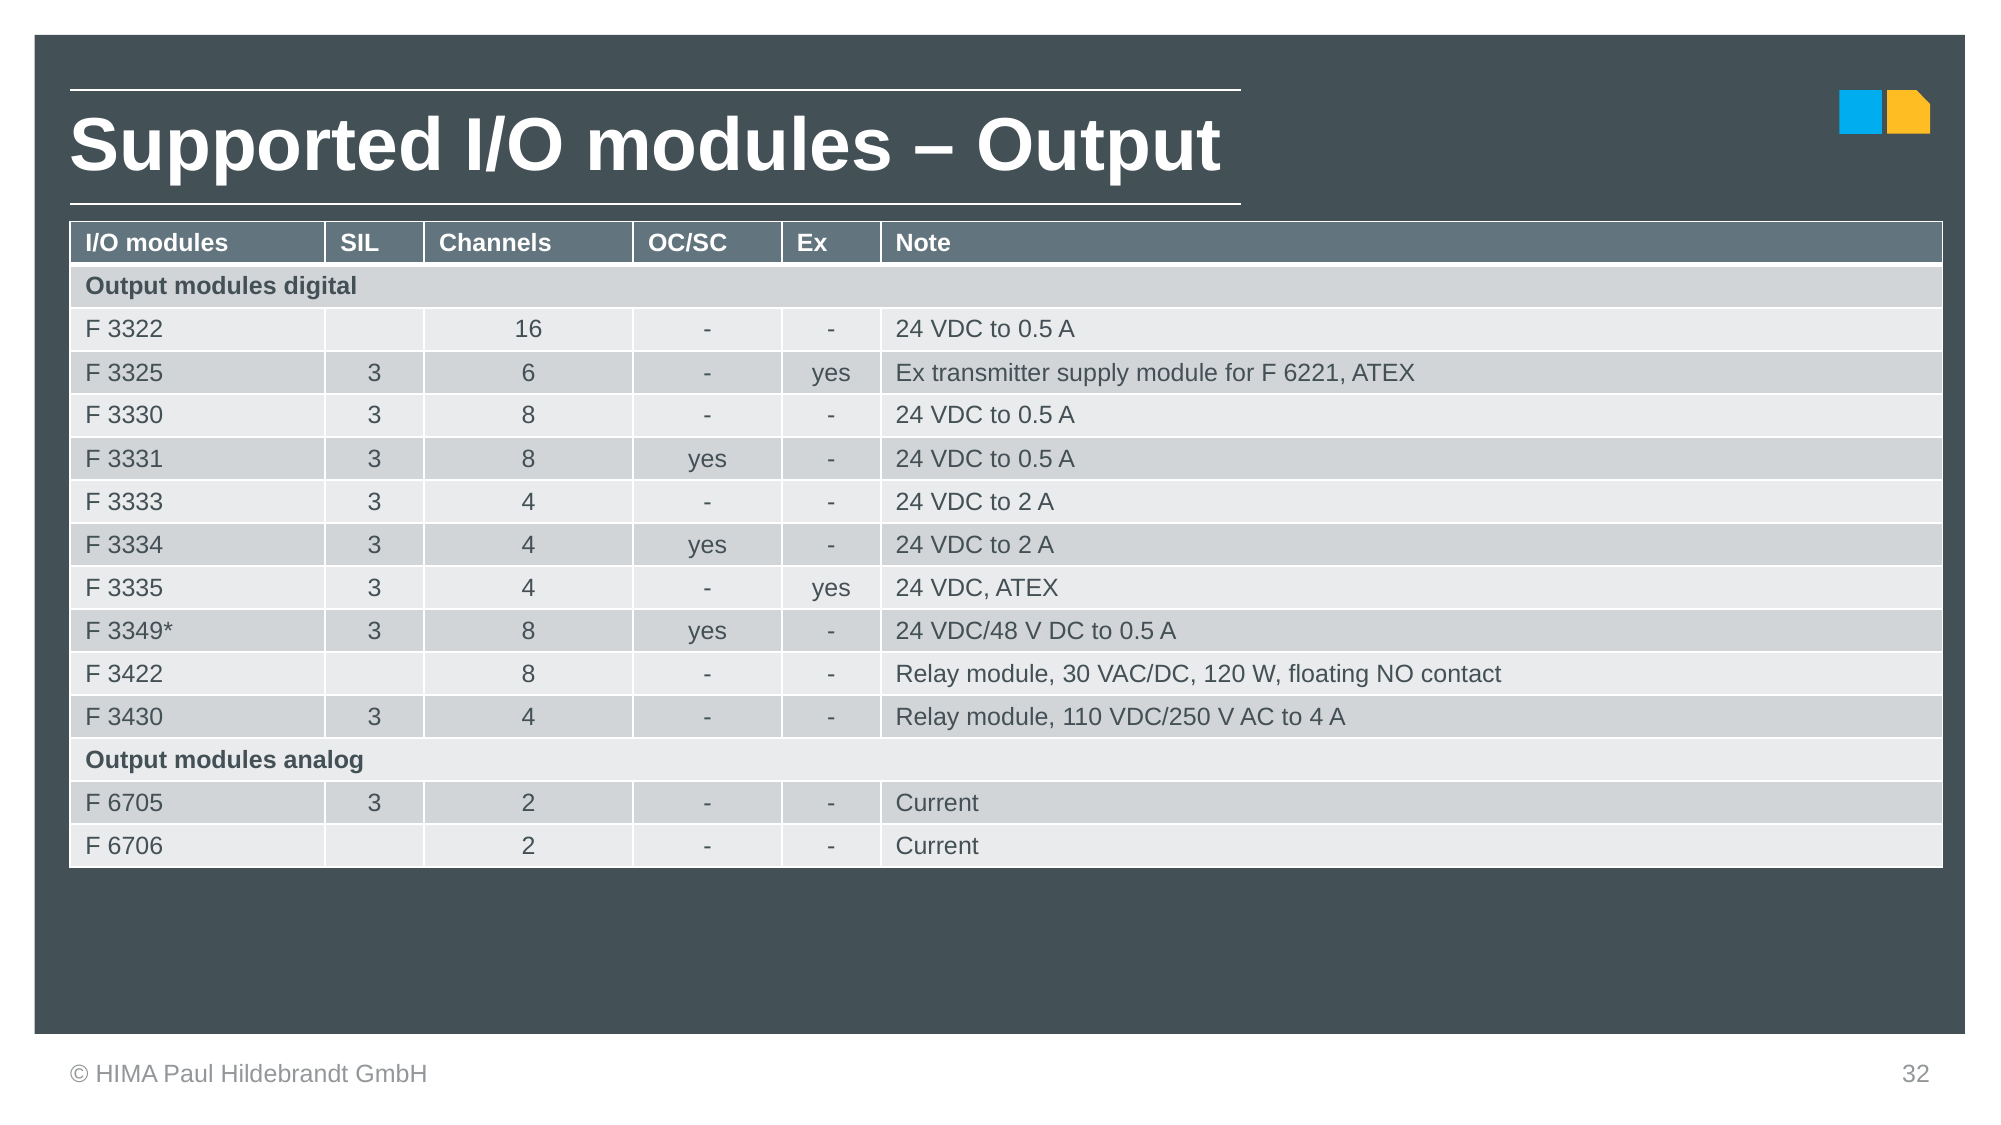

| Supported I/O modules – Output |
| --- |
| I/O modules | SIL | Channels | OC/SC | Ex | Note |
| --- | --- | --- | --- | --- | --- |
| Output modules digital |  |  |  |  |  |
| F 3322 |  | 16 | - | - | 24 VDC to 0.5 A |
| F 3325 | 3 | 6 | - | yes | Ex transmitter supply module for F 6221, ATEX |
| F 3330 | 3 | 8 | - | - | 24 VDC to 0.5 A |
| F 3331 | 3 | 8 | yes | - | 24 VDC to 0.5 A |
| F 3333 | 3 | 4 | - | - | 24 VDC to 2 A |
| F 3334 | 3 | 4 | yes | - | 24 VDC to 2 A |
| F 3335 | 3 | 4 | - | yes | 24 VDC, ATEX |
| F 3349\* | 3 | 8 | yes | - | 24 VDC/48 V DC to 0.5 A |
| F 3422 |  | 8 | - | - | Relay module, 30 VAC/DC, 120 W, floating NO contact |
| F 3430 | 3 | 4 | - | - | Relay module, 110 VDC/250 V AC to 4 A |
| Output modules analog |  |  |  |  |  |
| F 6705 | 3 | 2 | - | - | Current |
| F 6706 |  | 2 | - | - | Current |
© HIMA Paul Hildebrandt GmbH
32